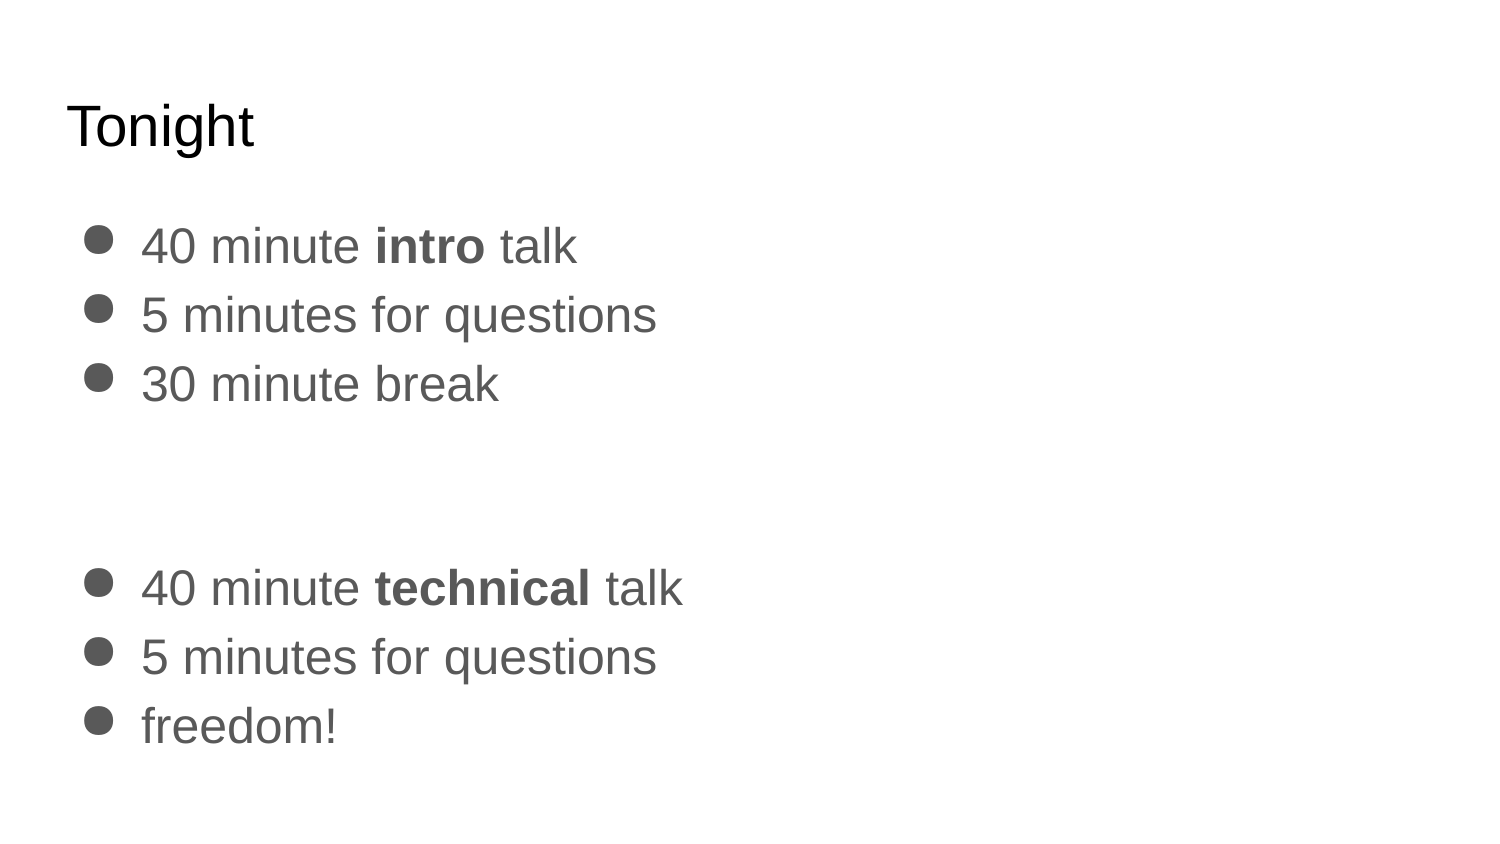

# Tonight
40 minute intro talk
5 minutes for questions
30 minute break

40 minute technical talk
5 minutes for questions
freedom!